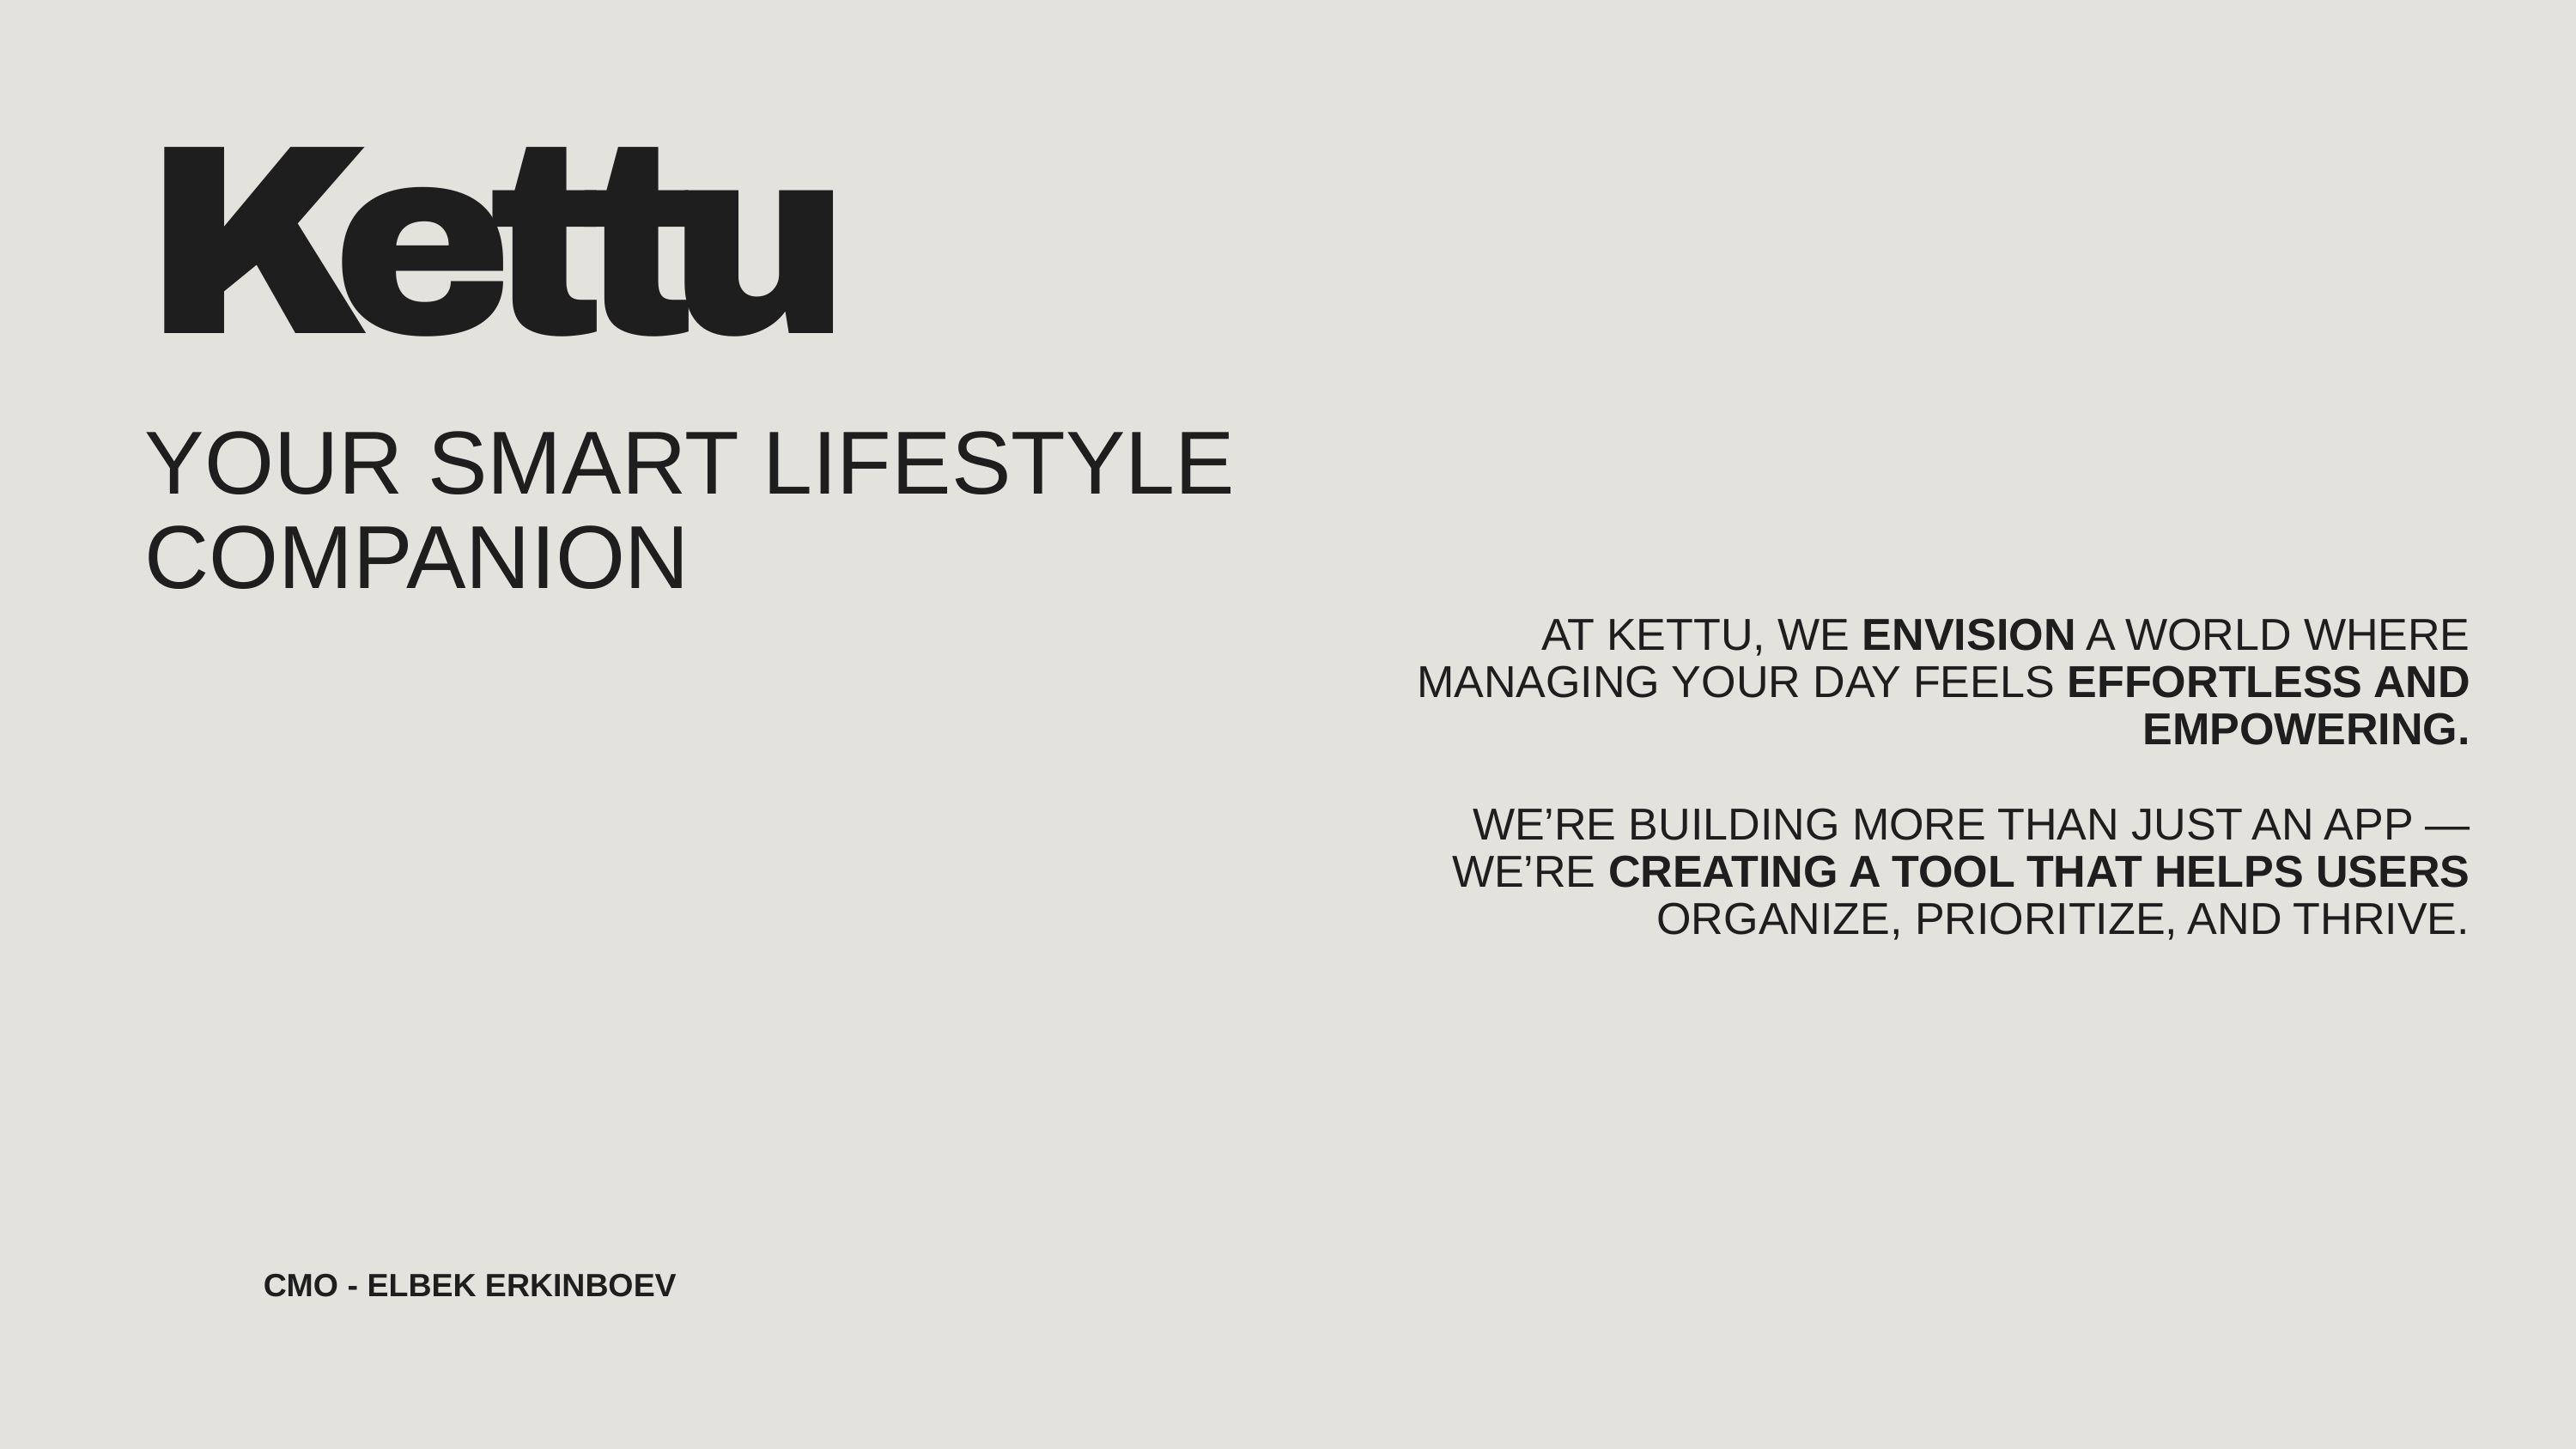

Kettu
YOUR SMART LIFESTYLE COMPANION
AT KETTU, WE ENVISION A WORLD WHERE MANAGING YOUR DAY FEELS EFFORTLESS AND EMPOWERING.

WE’RE BUILDING MORE THAN JUST AN APP — WE’RE CREATING A TOOL THAT HELPS USERS ORGANIZE, PRIORITIZE, AND THRIVE.

CMO - ELBEK ERKINBOEV